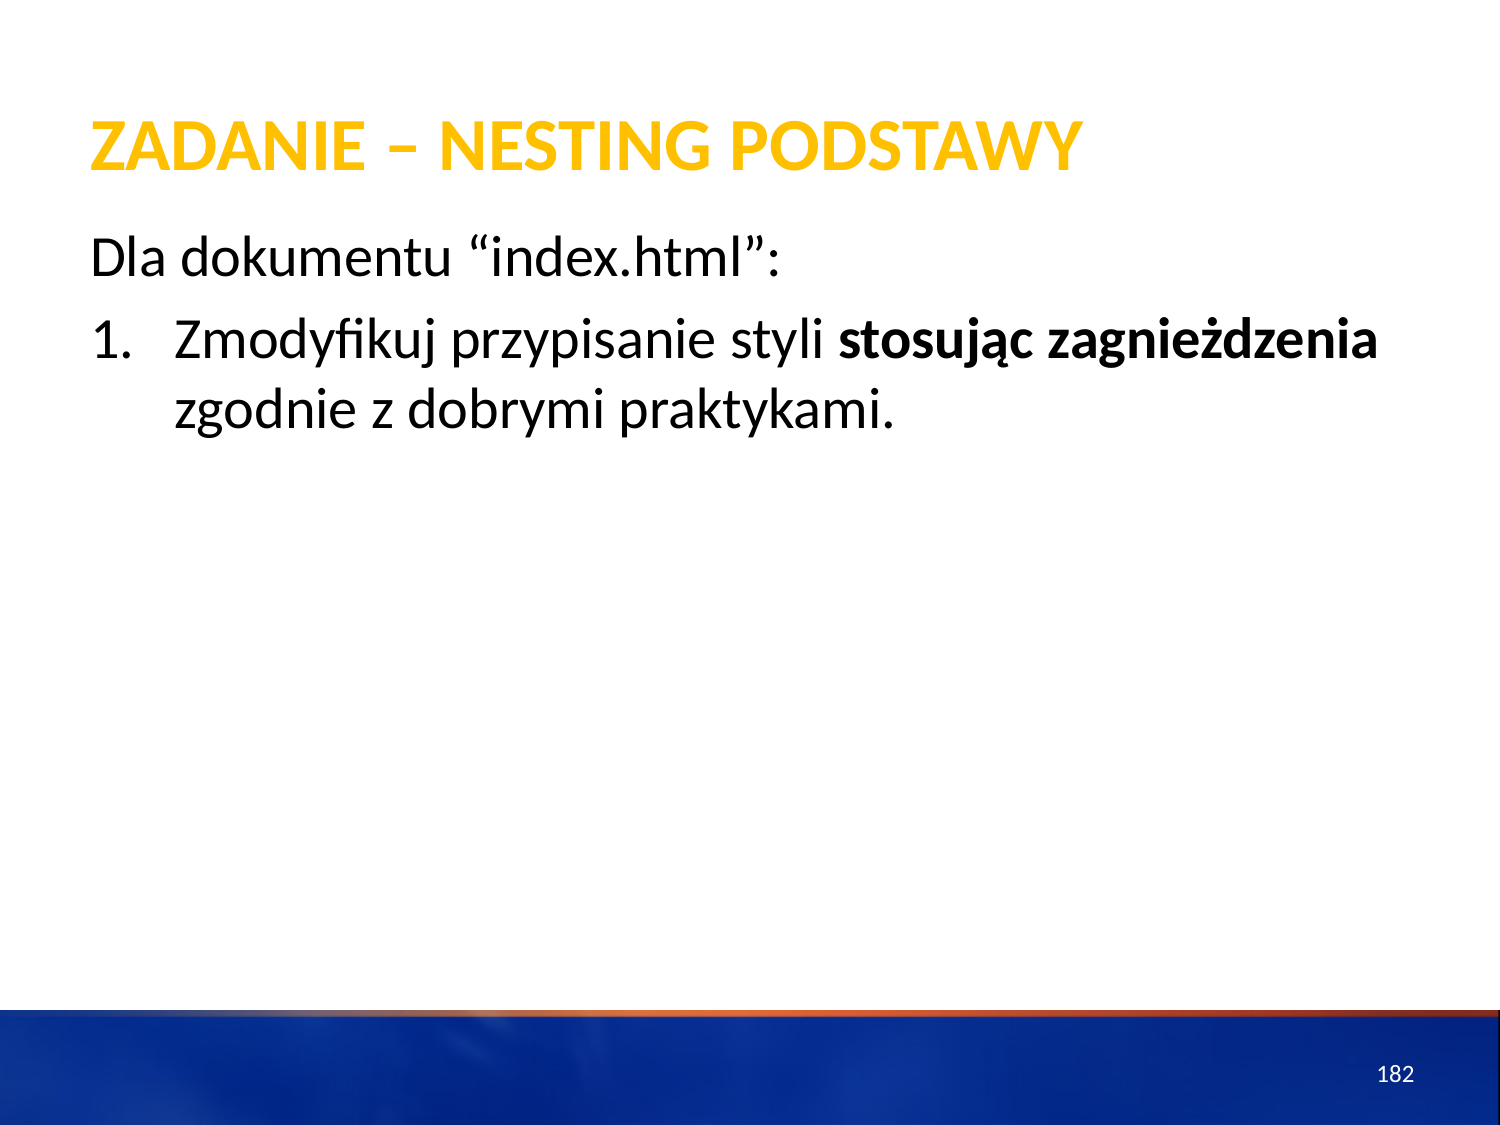

# ZADANIE – Nesting Podstawy
Dla dokumentu “index.html”:
Zmodyfikuj przypisanie styli stosując zagnieżdzenia zgodnie z dobrymi praktykami.

182